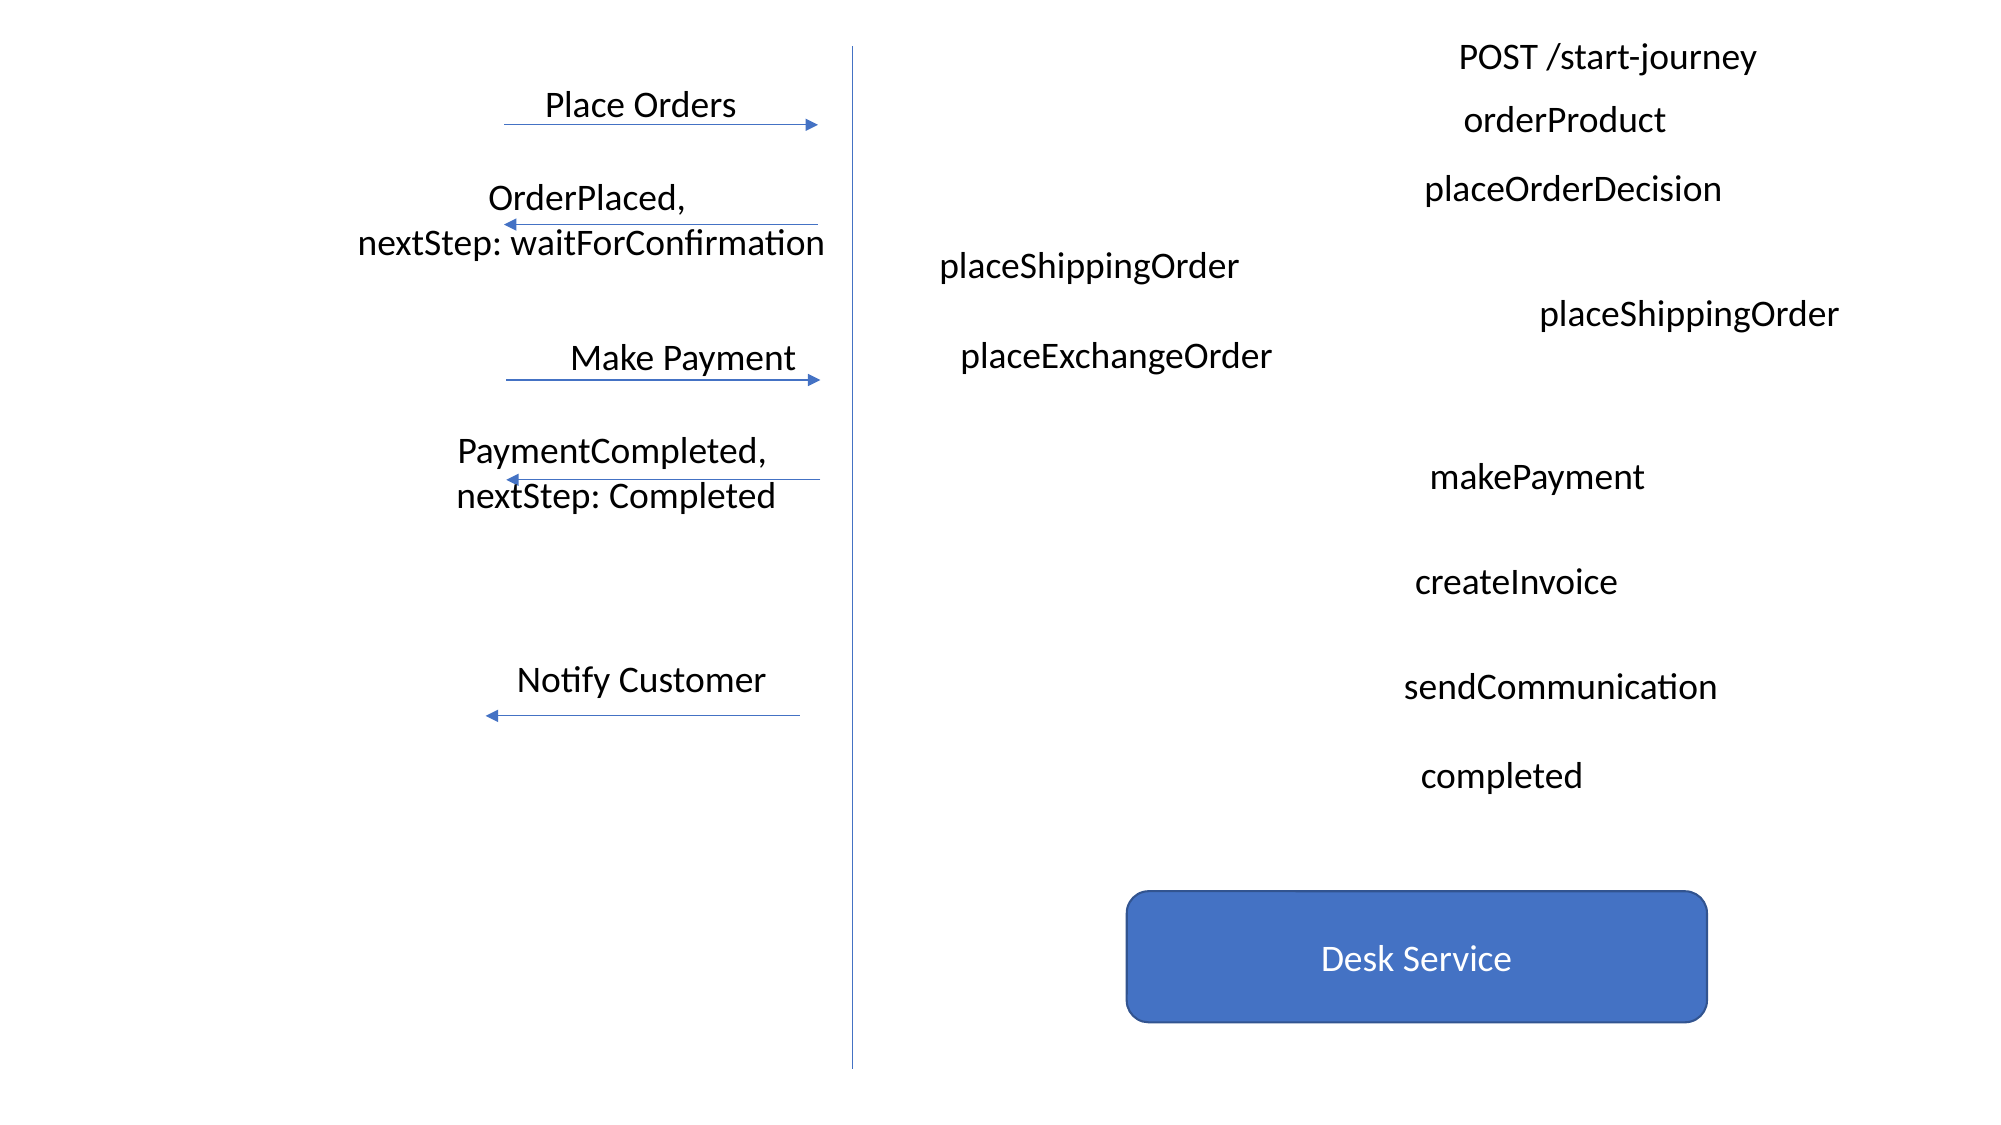

POST /start-journey
Place Orders
orderProduct
placeOrderDecision
OrderPlaced,
 nextStep: waitForConfirmation
placeShippingOrder
placeShippingOrder
placeExchangeOrder
Make Payment
PaymentCompleted,
 nextStep: Completed
makePayment
createInvoice
Notify Customer
sendCommunication
completed
Desk Service